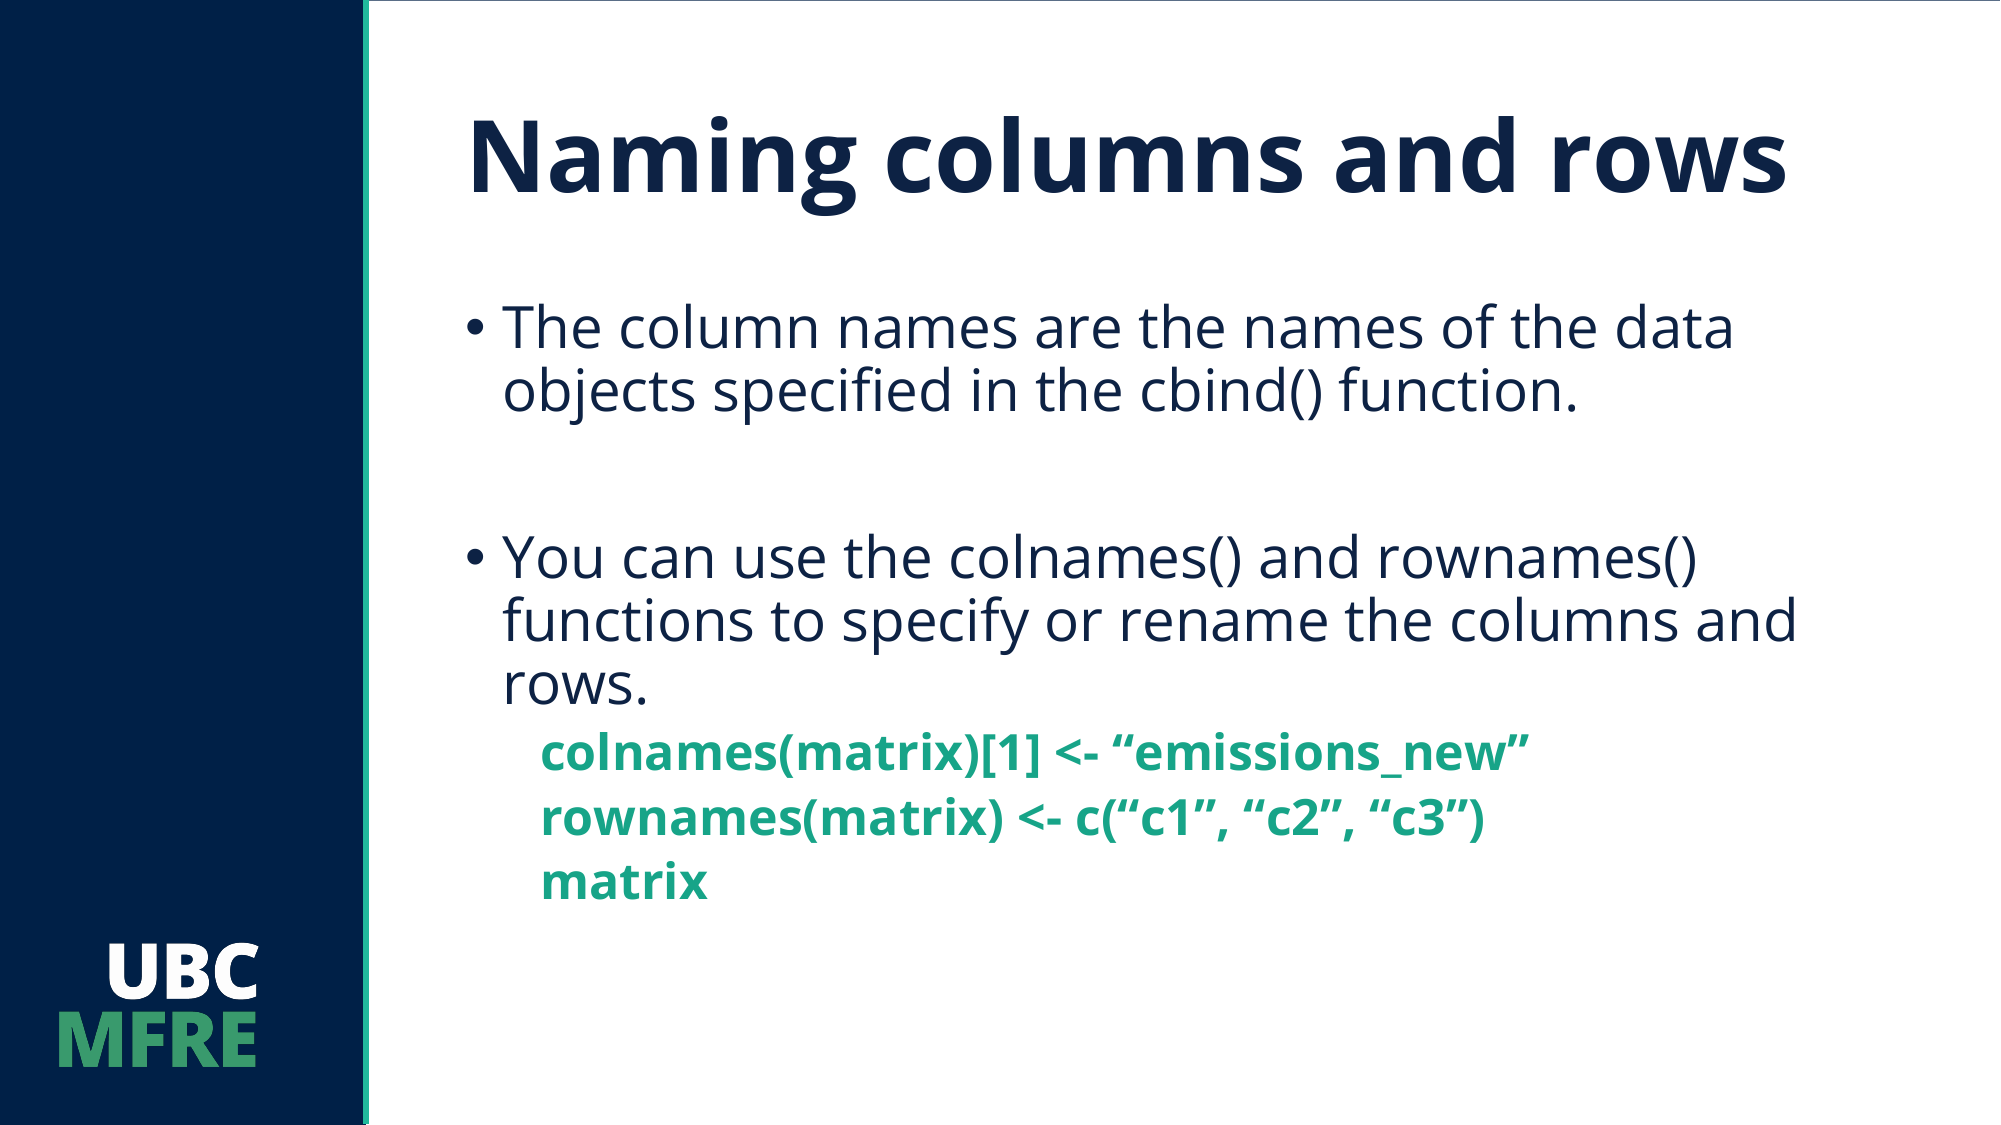

# Naming columns and rows
The column names are the names of the data objects specified in the cbind() function.

You can use the colnames() and rownames() functions to specify or rename the columns and rows.
colnames(matrix)[1] <- “emissions_new”
rownames(matrix) <- c(“c1”, “c2”, “c3”)
matrix